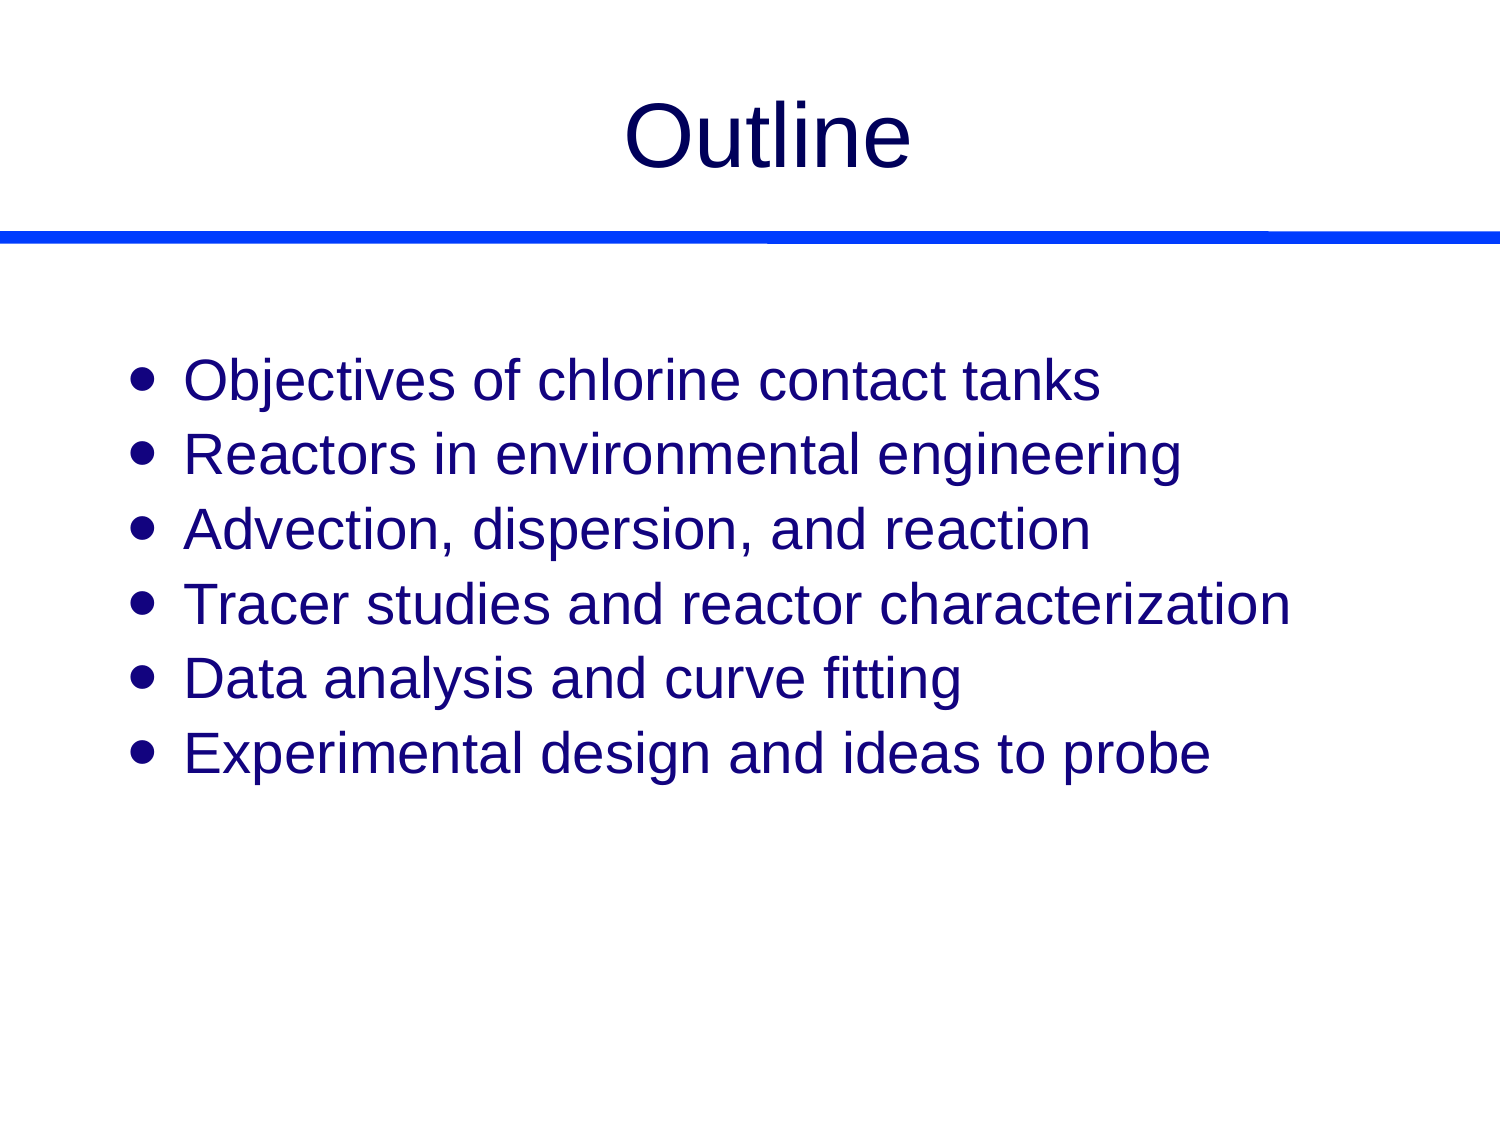

# Outline
Objectives of chlorine contact tanks
Reactors in environmental engineering
Advection, dispersion, and reaction
Tracer studies and reactor characterization
Data analysis and curve fitting
Experimental design and ideas to probe